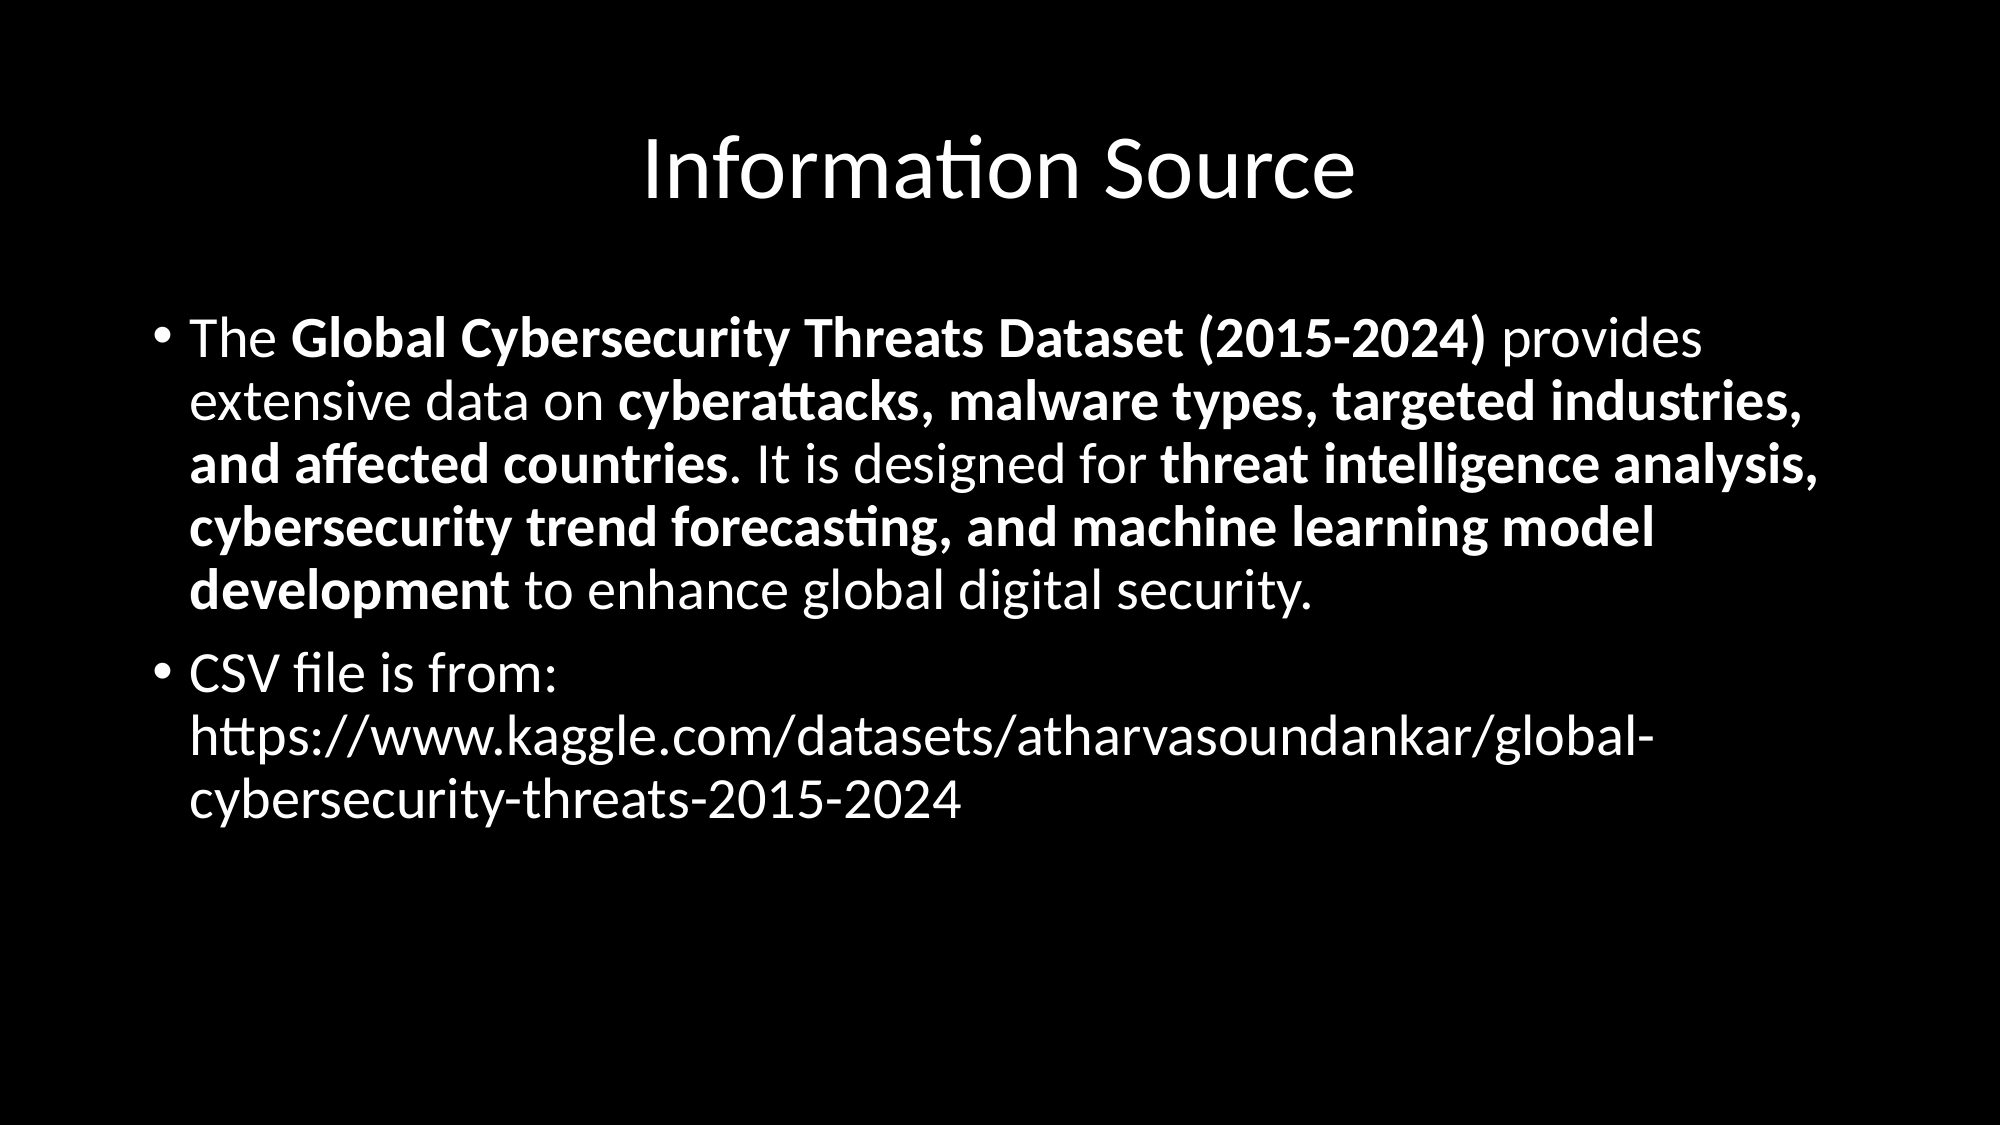

# Information Source
The Global Cybersecurity Threats Dataset (2015-2024) provides extensive data on cyberattacks, malware types, targeted industries, and affected countries. It is designed for threat intelligence analysis, cybersecurity trend forecasting, and machine learning model development to enhance global digital security.
CSV file is from: https://www.kaggle.com/datasets/atharvasoundankar/global-cybersecurity-threats-2015-2024